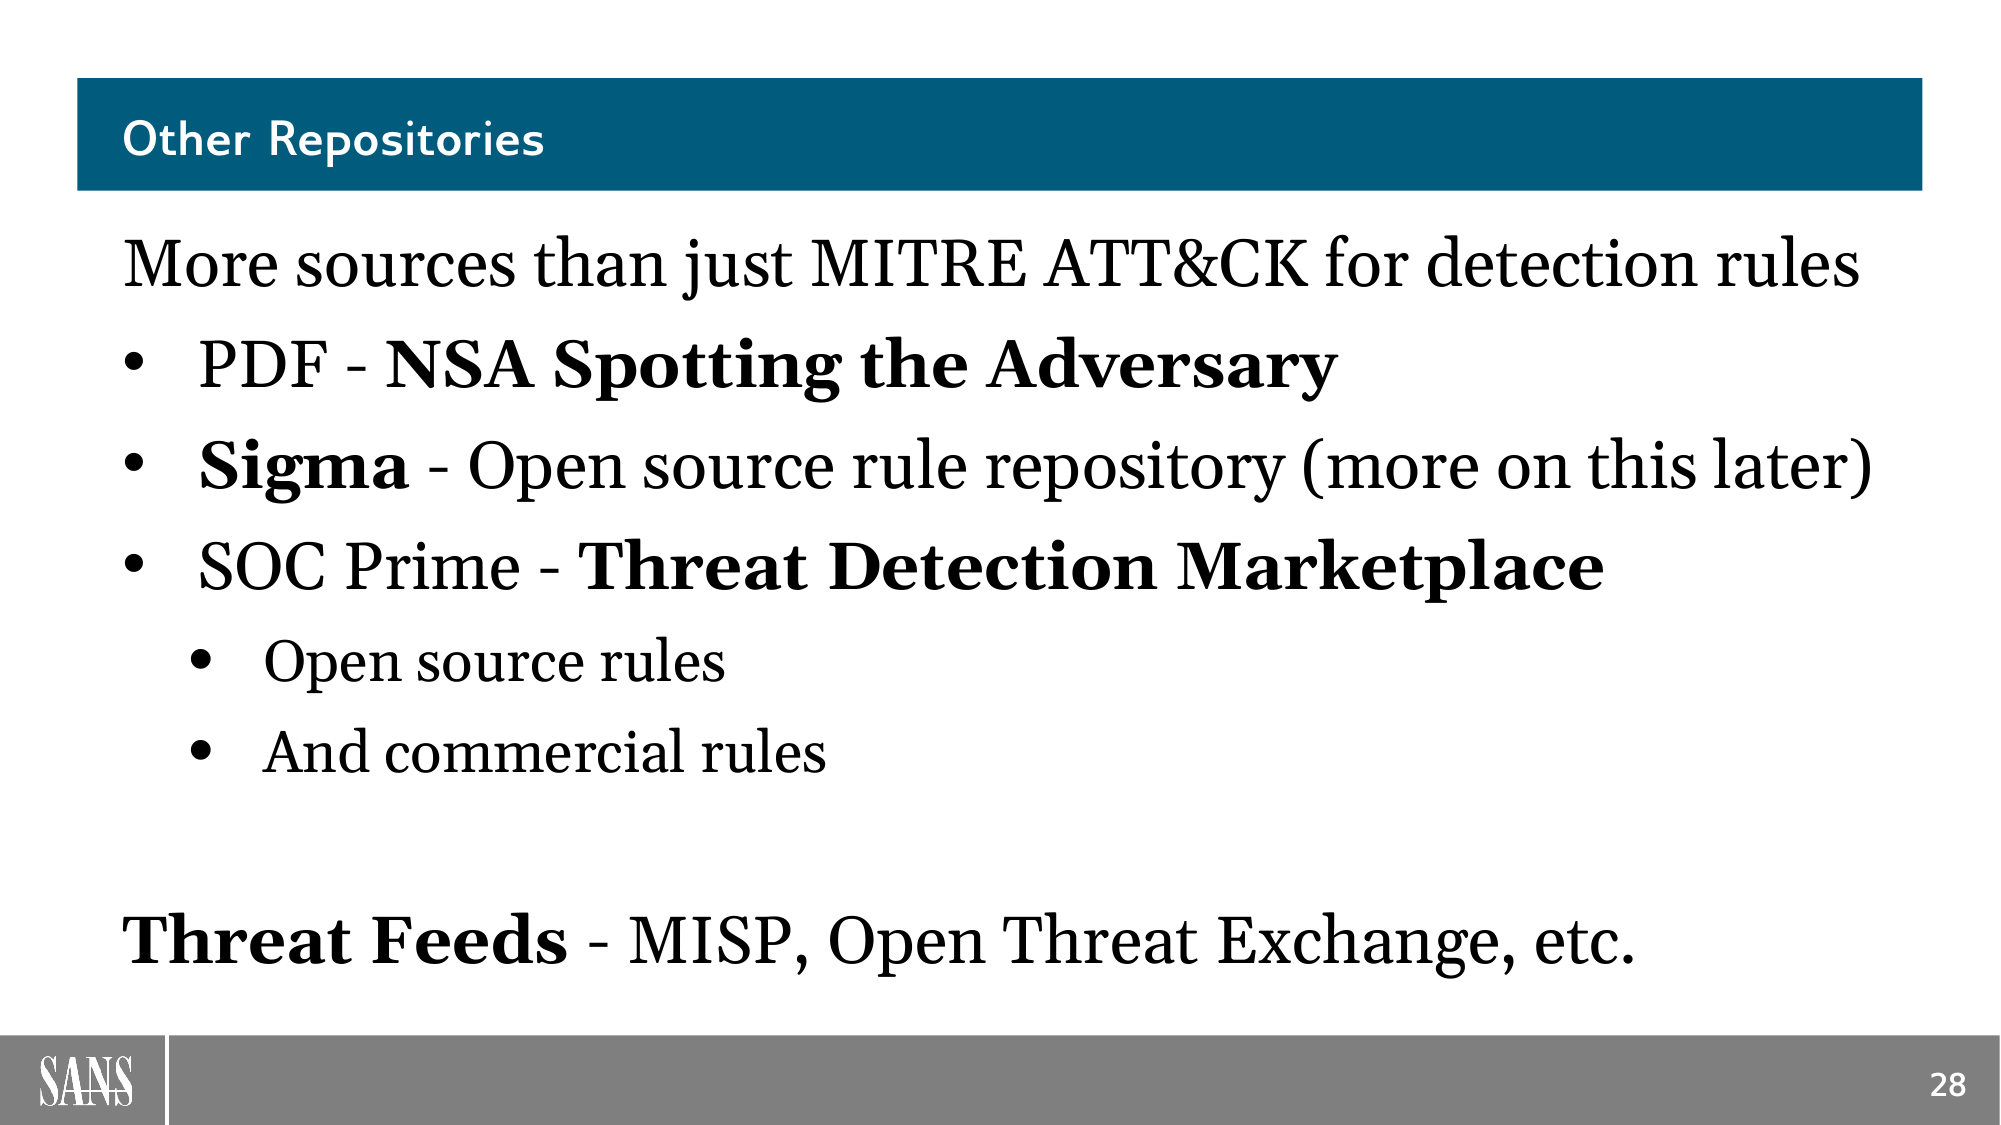

# Other Repositories
More sources than just MITRE ATT&CK for detection rules
PDF - NSA Spotting the Adversary
Sigma - Open source rule repository (more on this later)
SOC Prime - Threat Detection Marketplace
Open source rules
And commercial rules

Threat Feeds - MISP, Open Threat Exchange, etc.